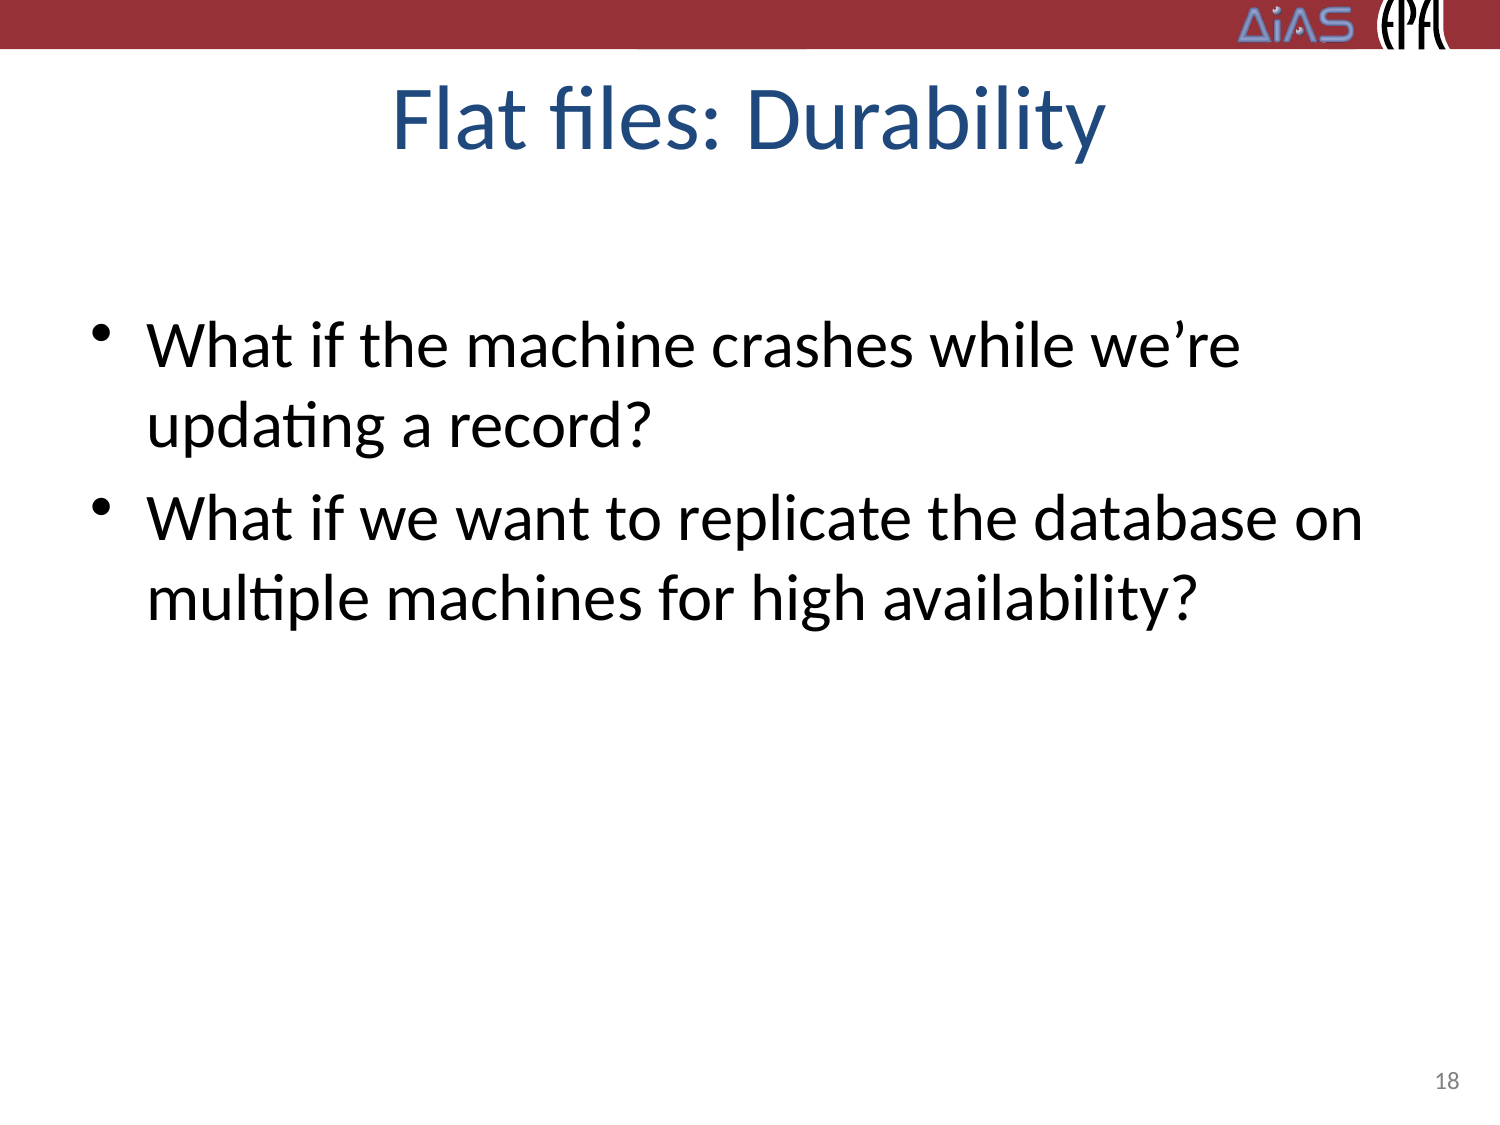

# Flat files: Durability

What if the machine crashes while we’re updating a record?
What if we want to replicate the database on multiple machines for high availability?
18